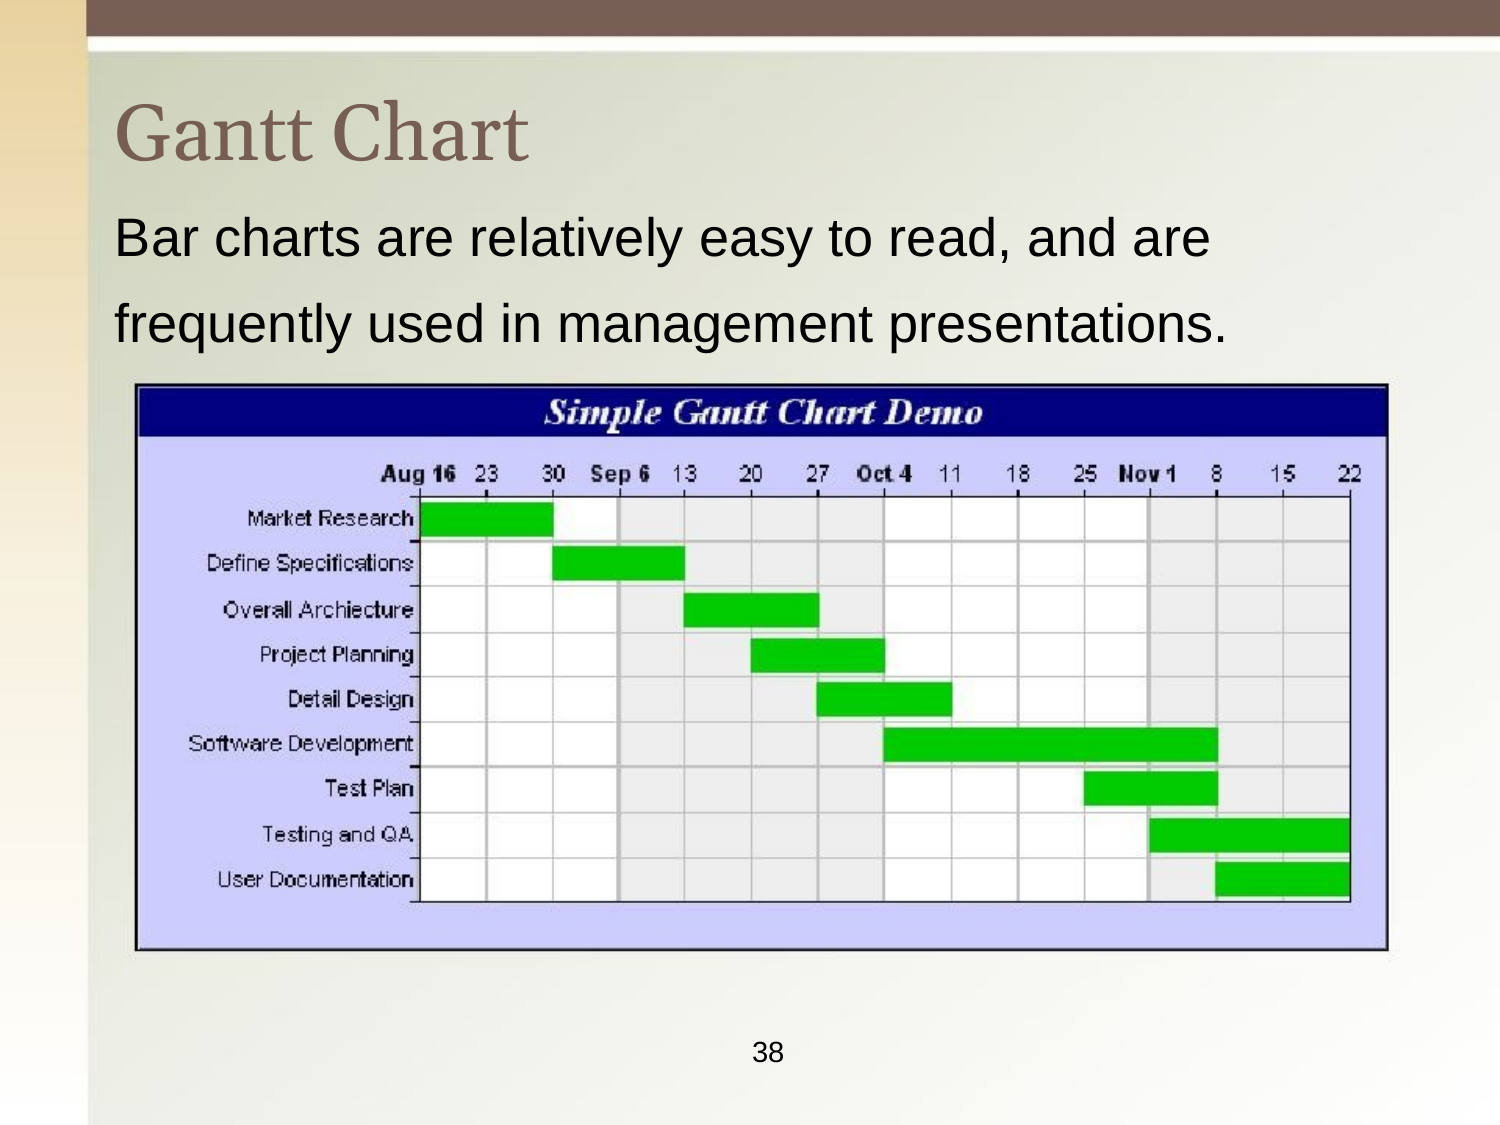

# Gantt Chart
Bar charts are relatively easy to read, and are frequently used in management presentations.

38